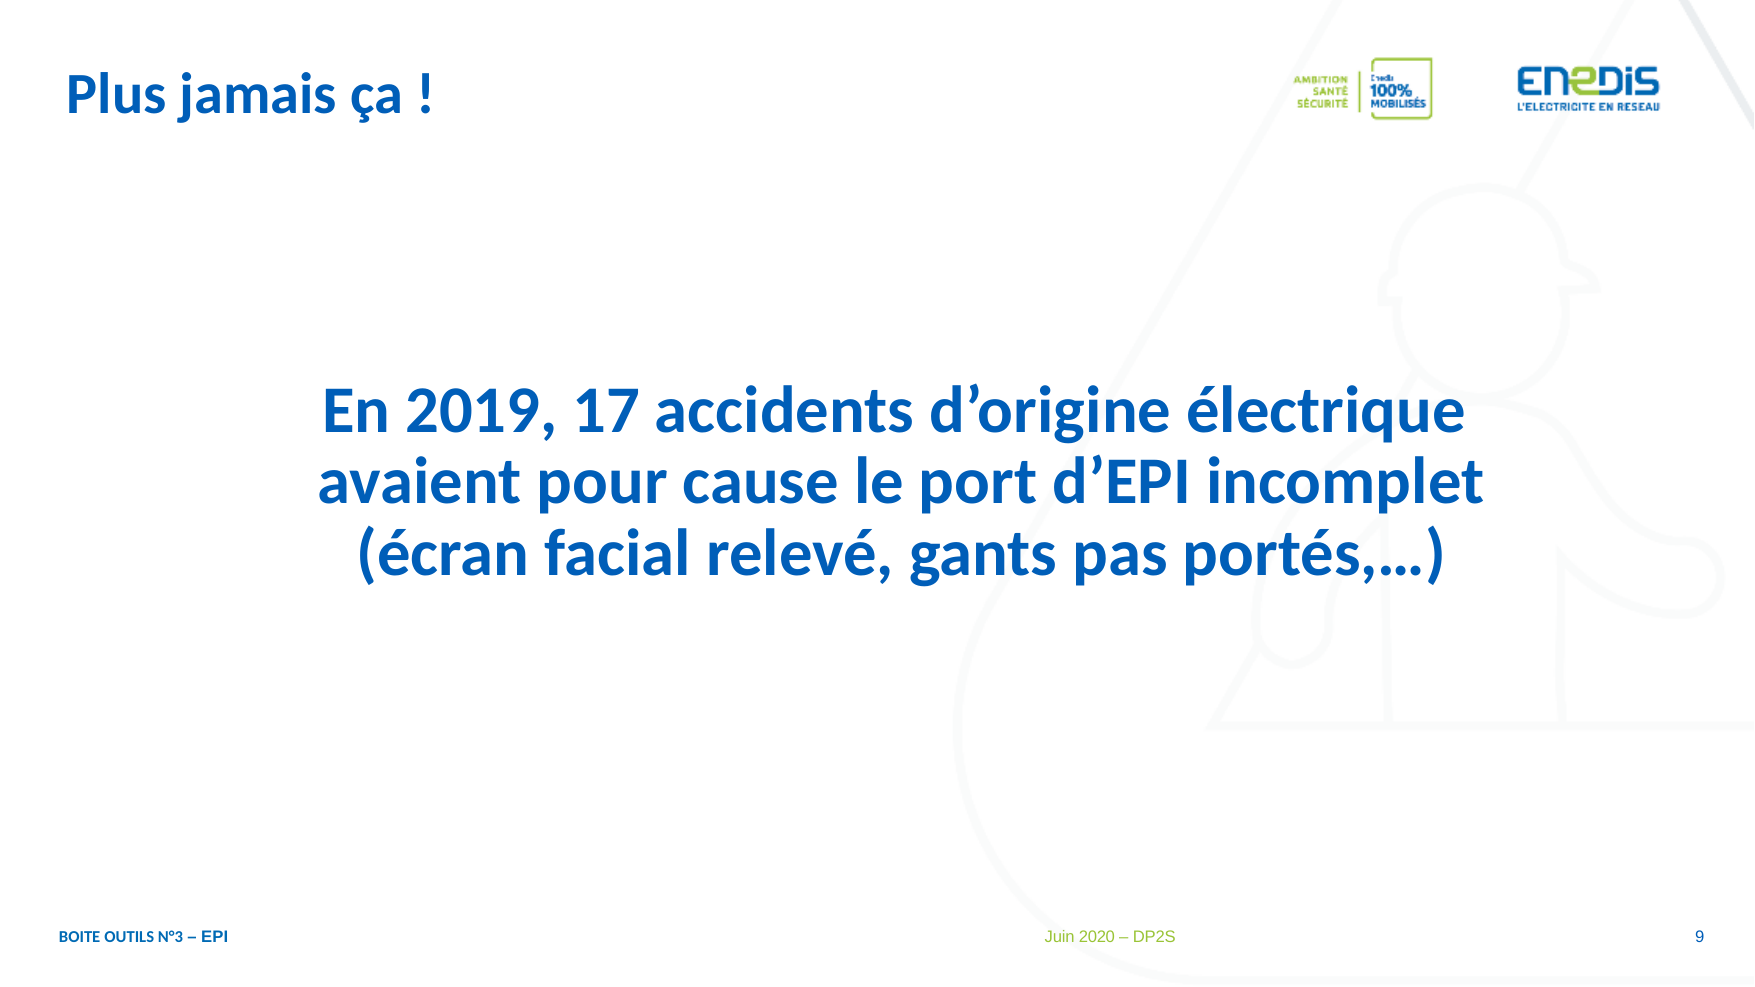

Plus jamais ça !

En 2019, 17 accidents d’origine électrique
avaient pour cause le port d’EPI incomplet (écran facial relevé, gants pas portés,…)
Source : Bilan 2019 des accidents d’origine électrique – DT/DERE